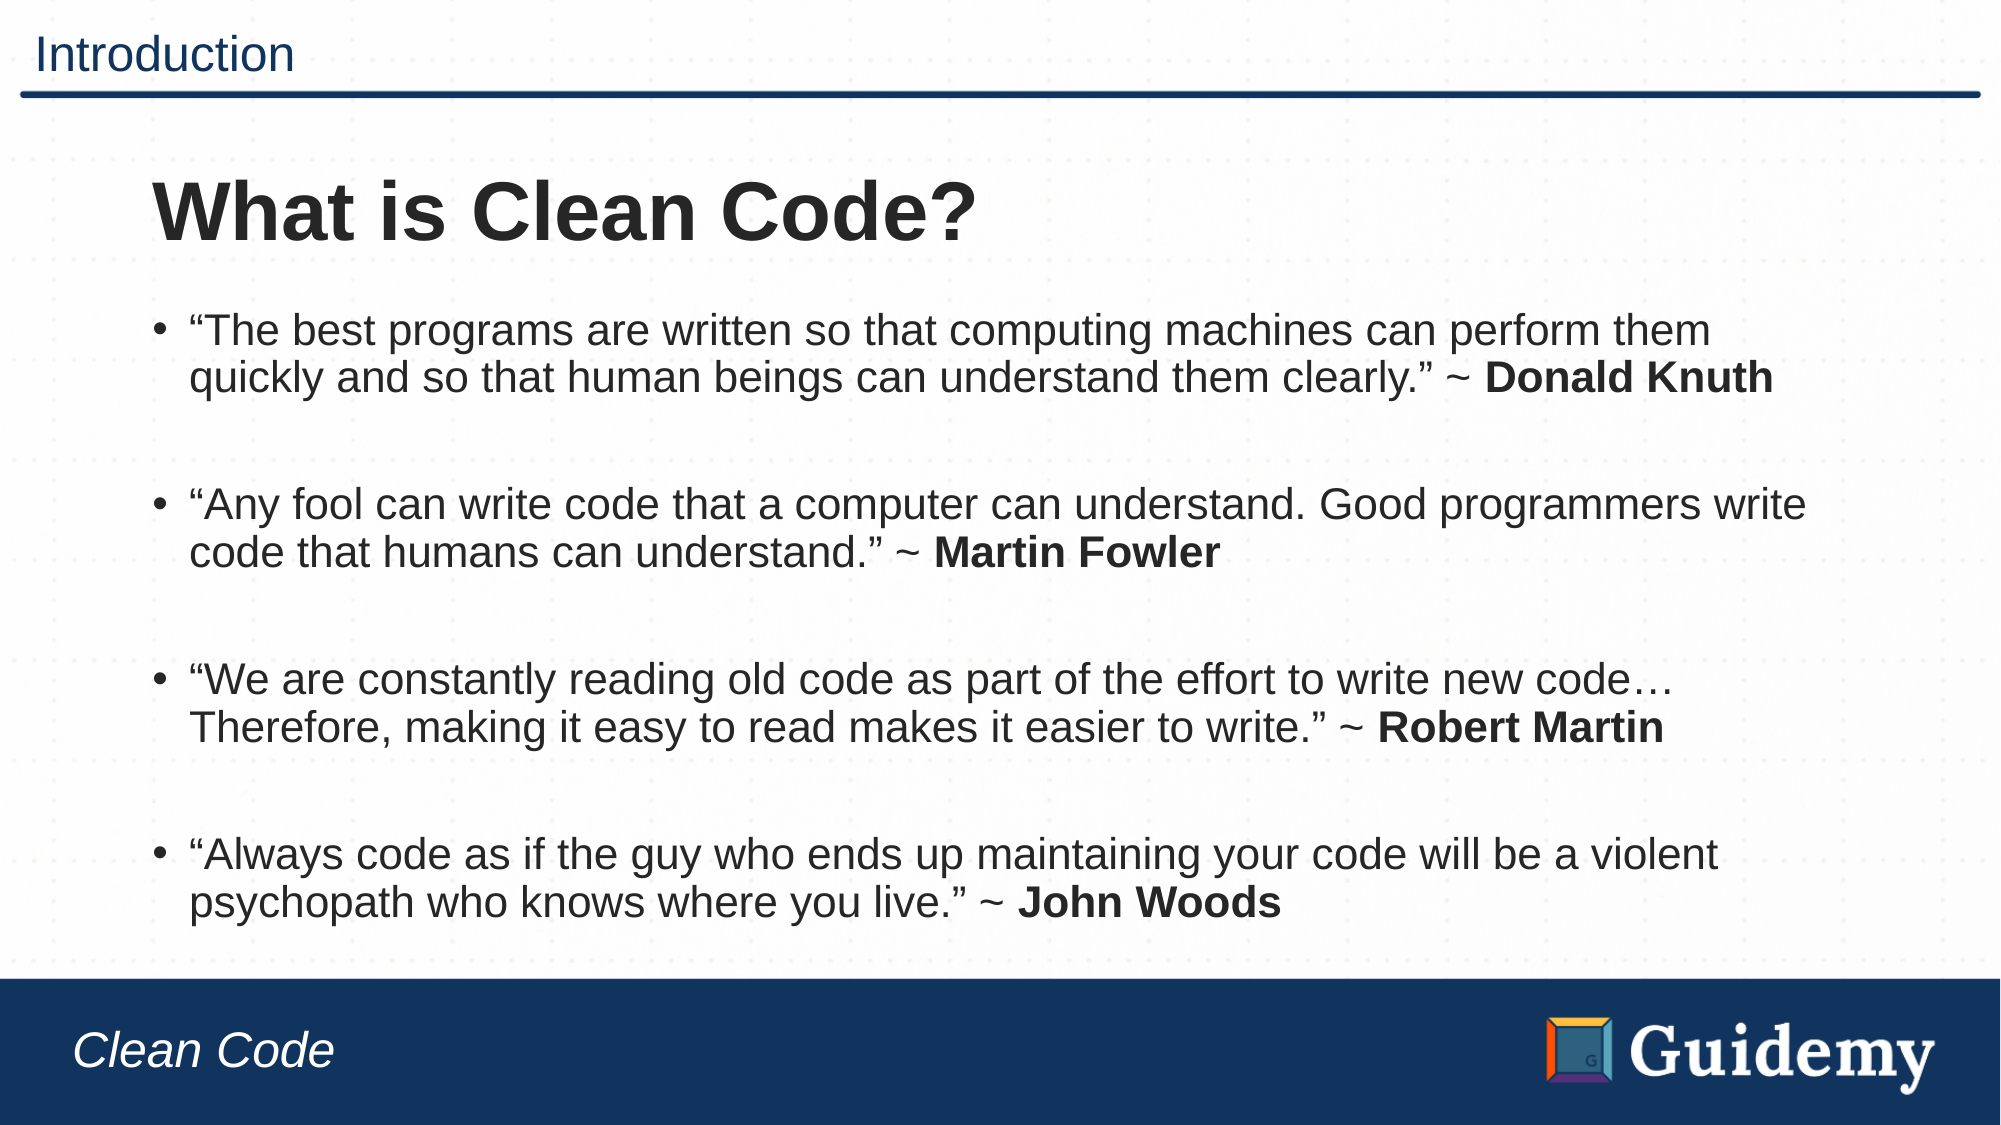

# Introduction
What is Clean Code?
“The best programs are written so that computing machines can perform them quickly and so that human beings can understand them clearly.” ~ Donald Knuth

“Any fool can write code that a computer can understand. Good programmers write code that humans can understand.” ~ Martin Fowler

“We are constantly reading old code as part of the effort to write new code… Therefore, making it easy to read makes it easier to write.” ~ Robert Martin

“Always code as if the guy who ends up maintaining your code will be a violent psychopath who knows where you live.” ~ John Woods
Clean Code